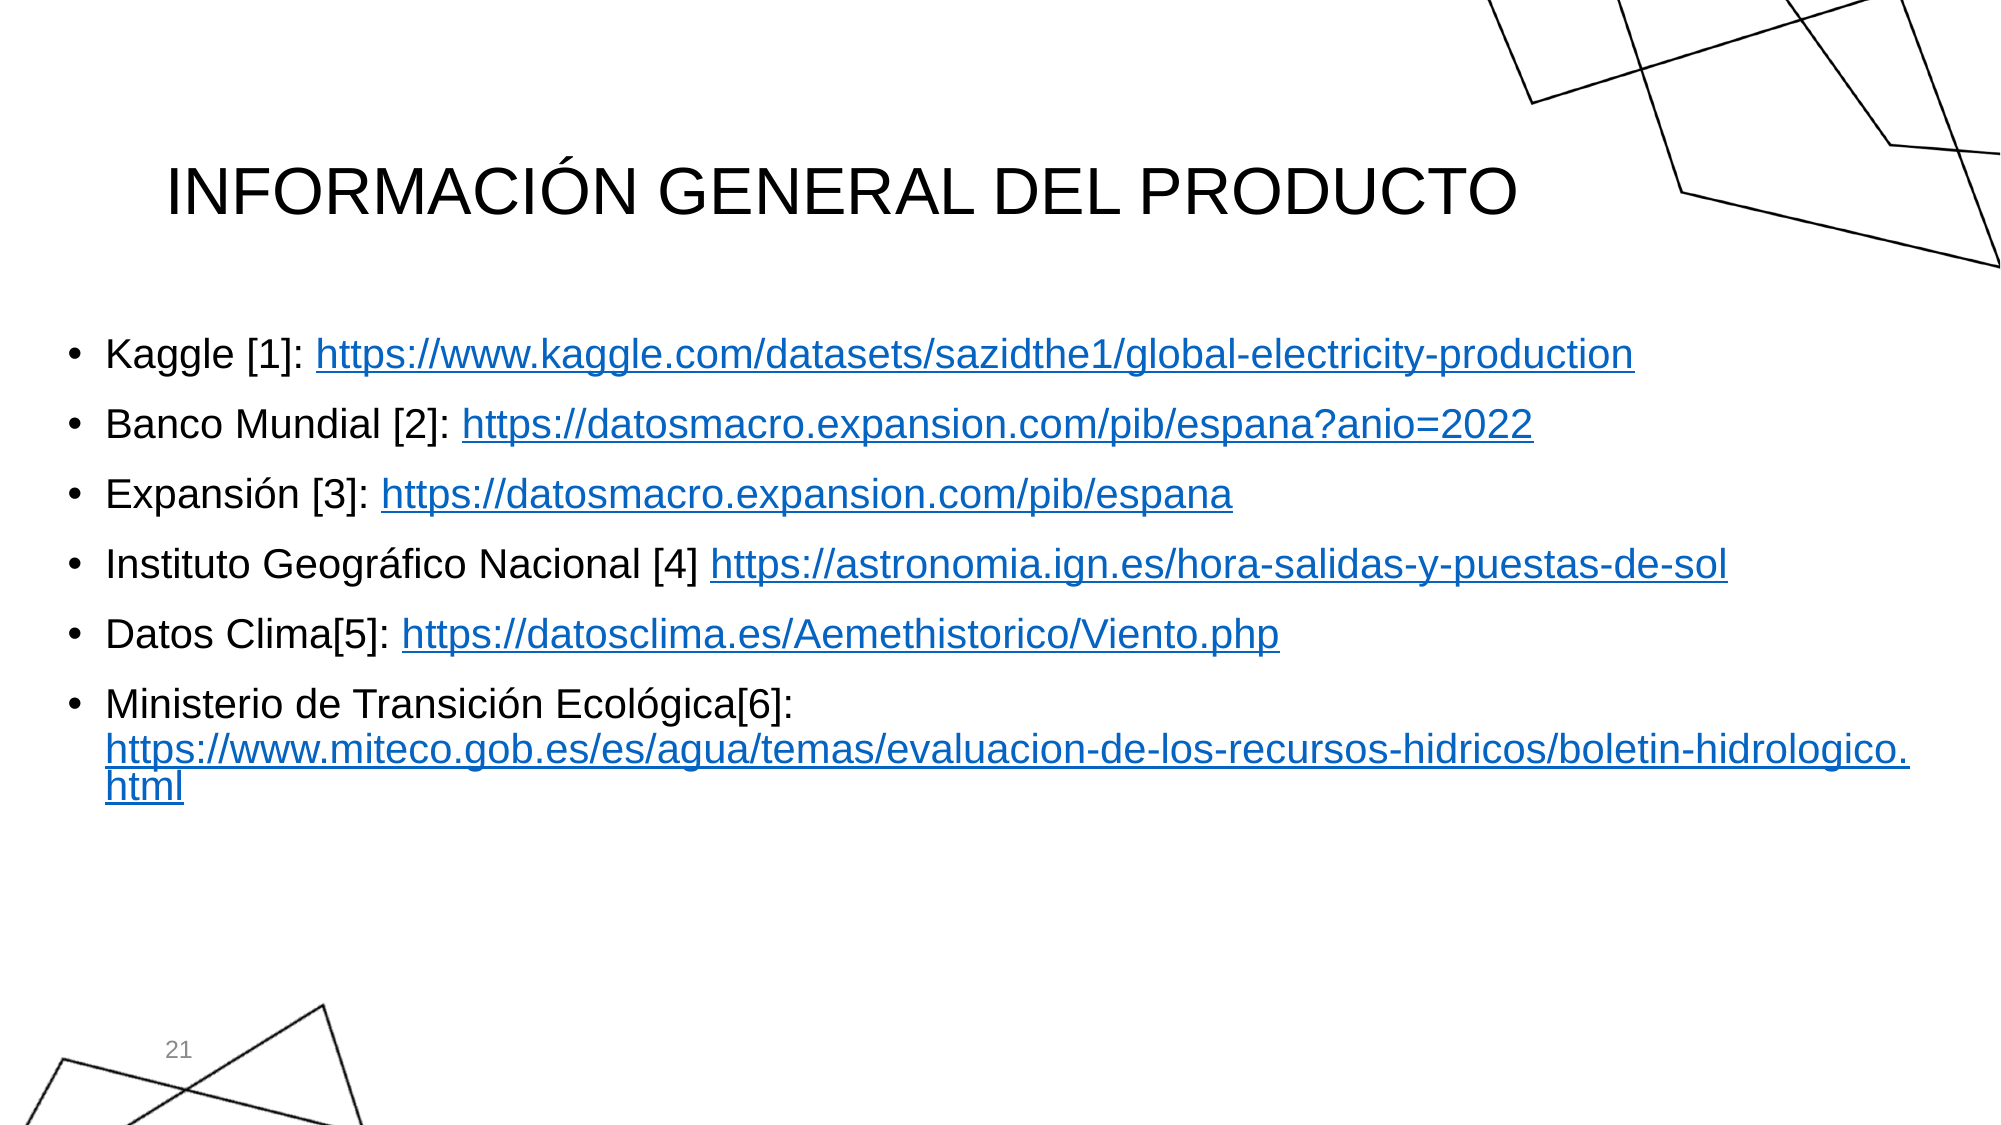

# Información general del producto
Kaggle [1]: https://www.kaggle.com/datasets/sazidthe1/global-electricity-production
Banco Mundial [2]: https://datosmacro.expansion.com/pib/espana?anio=2022
Expansión [3]: https://datosmacro.expansion.com/pib/espana
Instituto Geográfico Nacional [4] https://astronomia.ign.es/hora-salidas-y-puestas-de-sol
Datos Clima[5]: https://datosclima.es/Aemethistorico/Viento.php
Ministerio de Transición Ecológica[6]: https://www.miteco.gob.es/es/agua/temas/evaluacion-de-los-recursos-hidricos/boletin-hidrologico.html

21